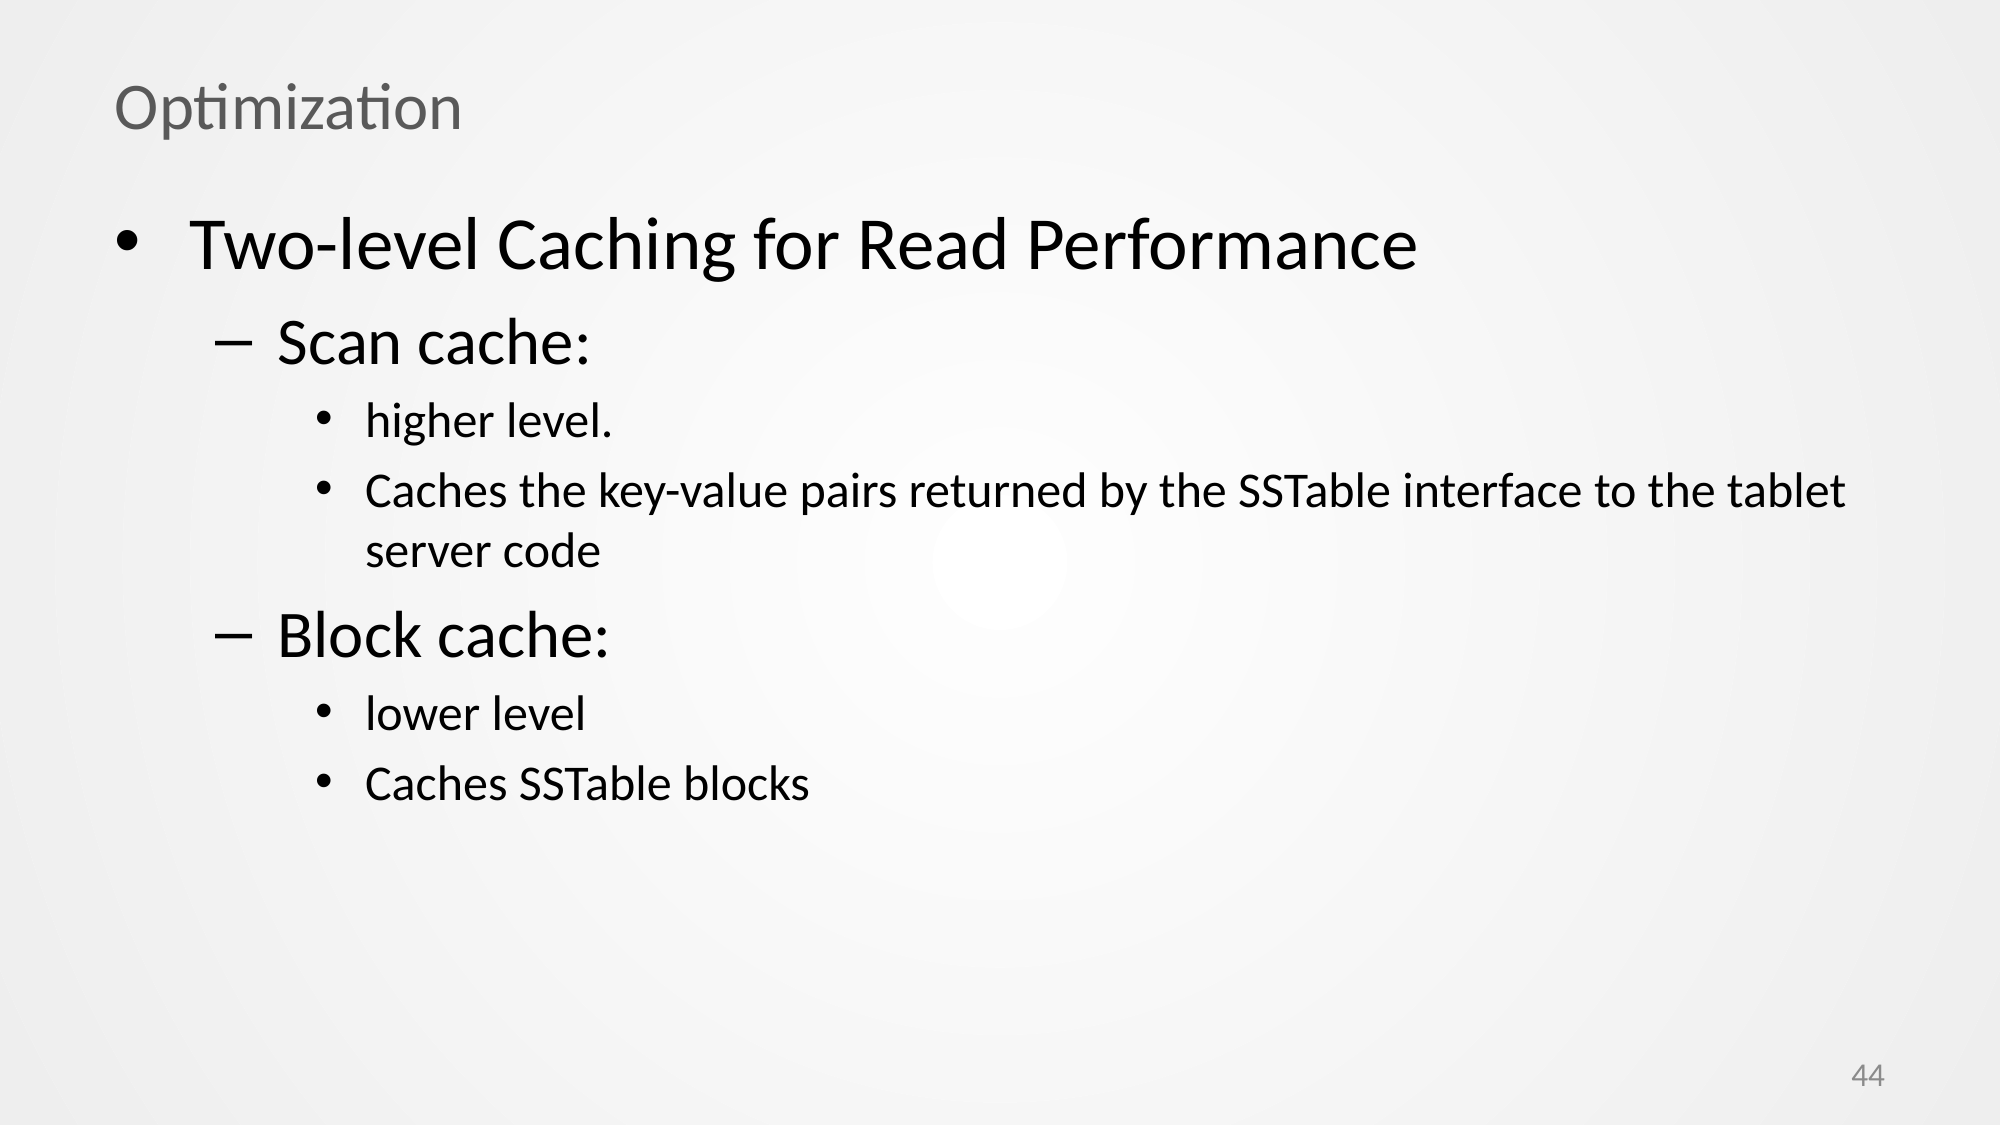

# Optimization
Two-level Caching for Read Performance
Scan cache:
higher level.
Caches the key-value pairs returned by the SSTable interface to the tablet server code
Block cache:
lower level
Caches SSTable blocks

44